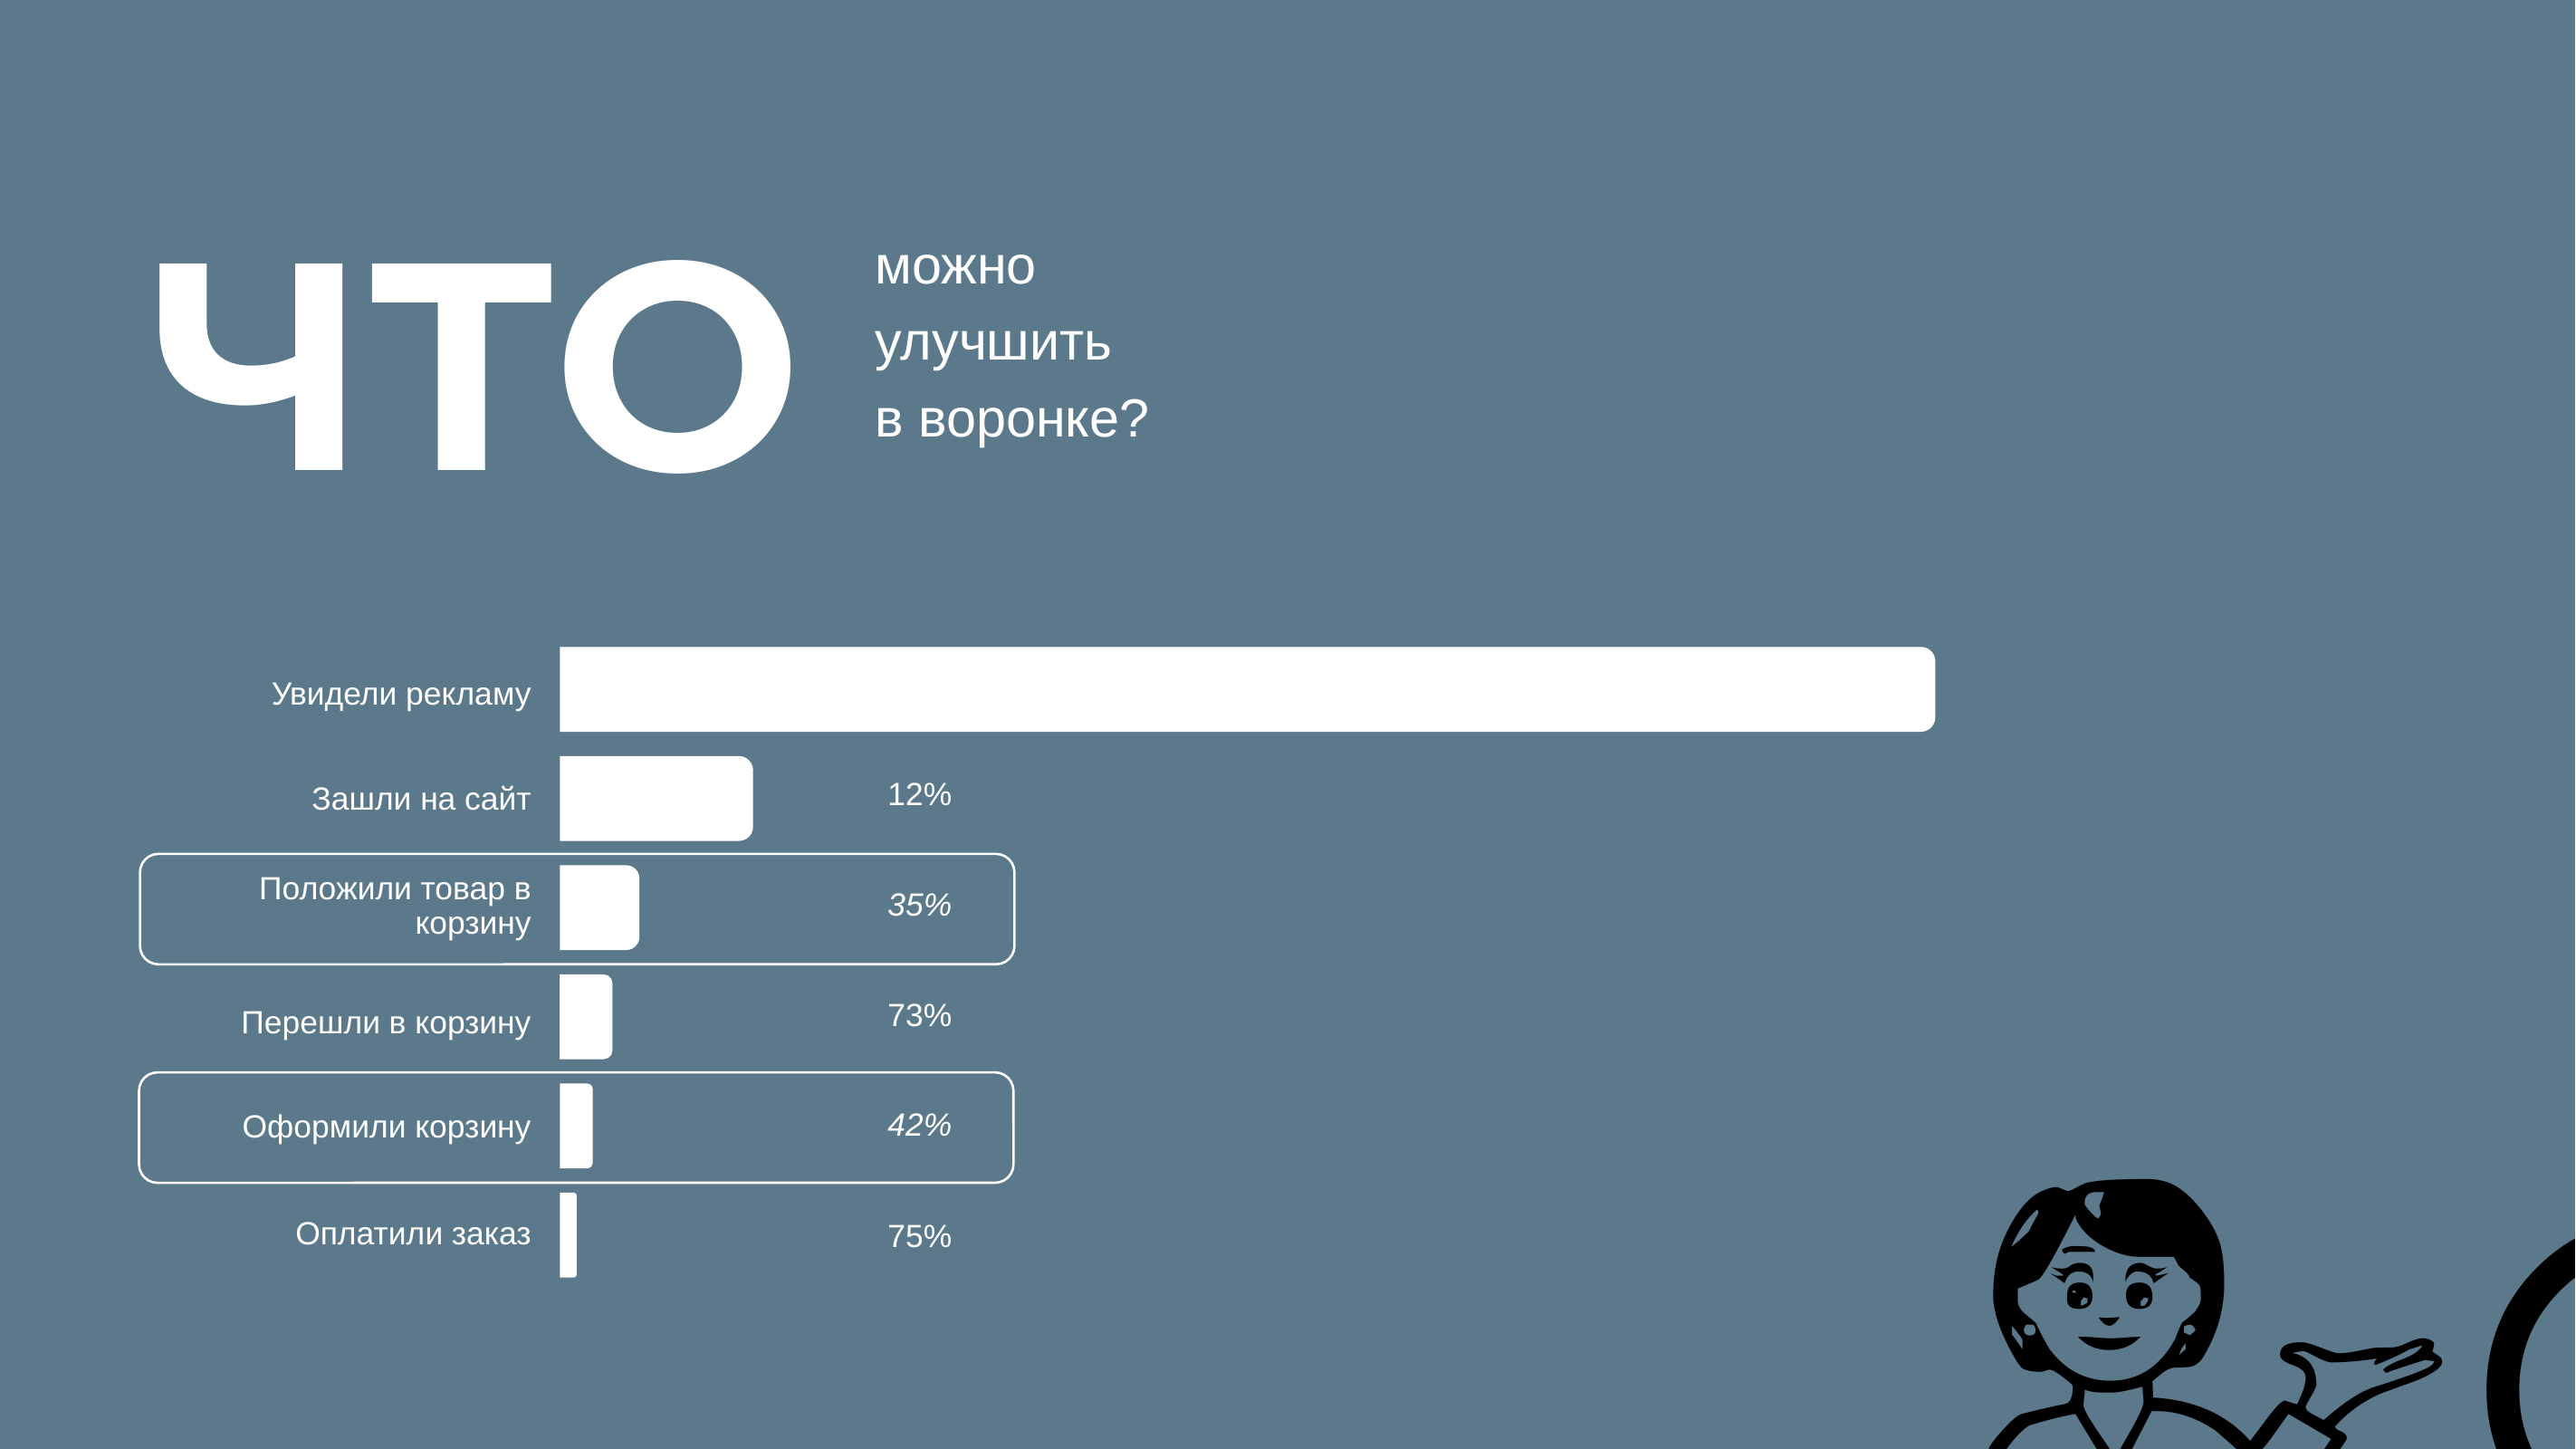

ЧТО

можно
улучшить
в воронке?

Увидели рекламу

12%

Зашли на сайт
Положили товар в корзину

35%

73%

Перешли в корзину
42%

Оформили корзину

Оплатили заказ
75%

💁‍♂️